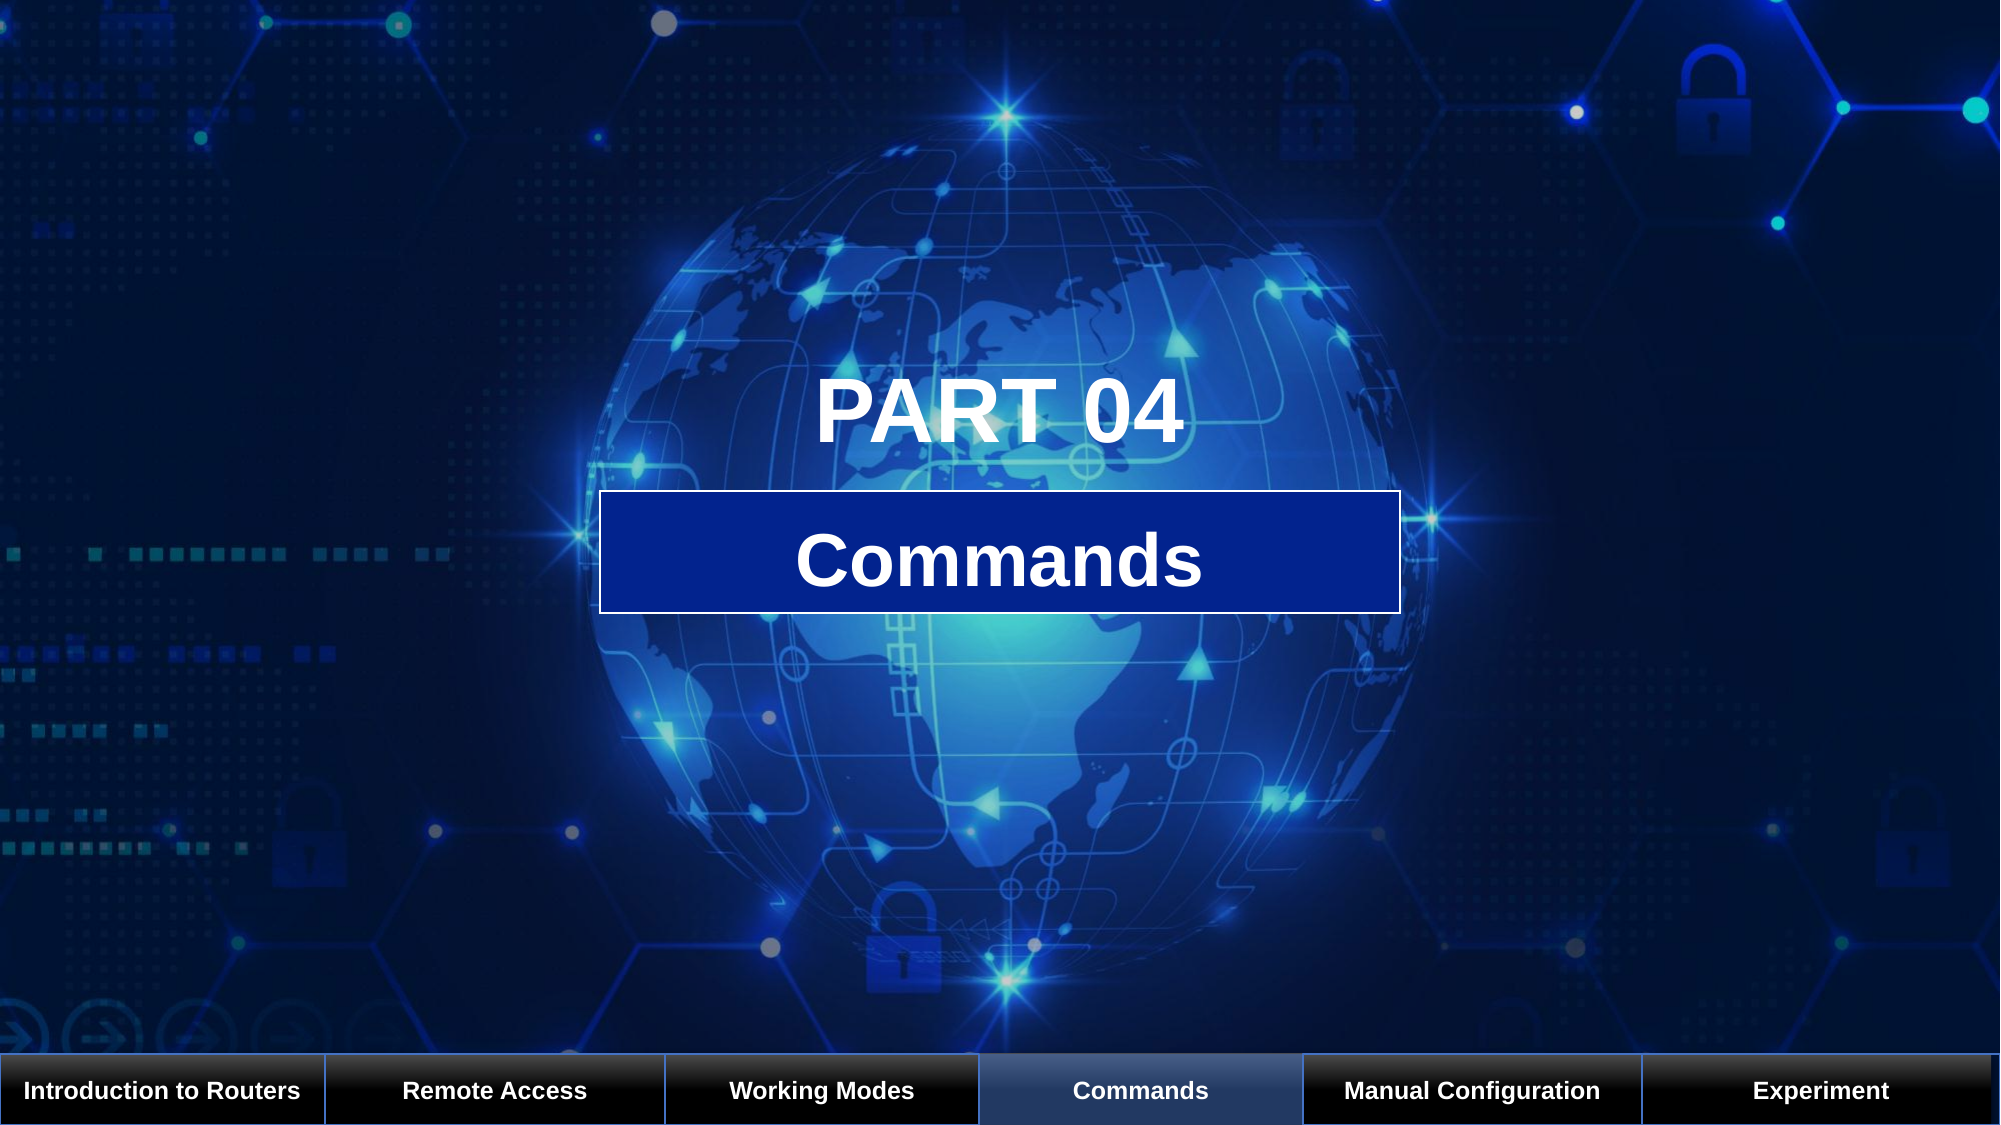

PART 04

Commands

Commands
Manual Configuration
Introduction to Routers
Remote Access
Working Modes
Experiment